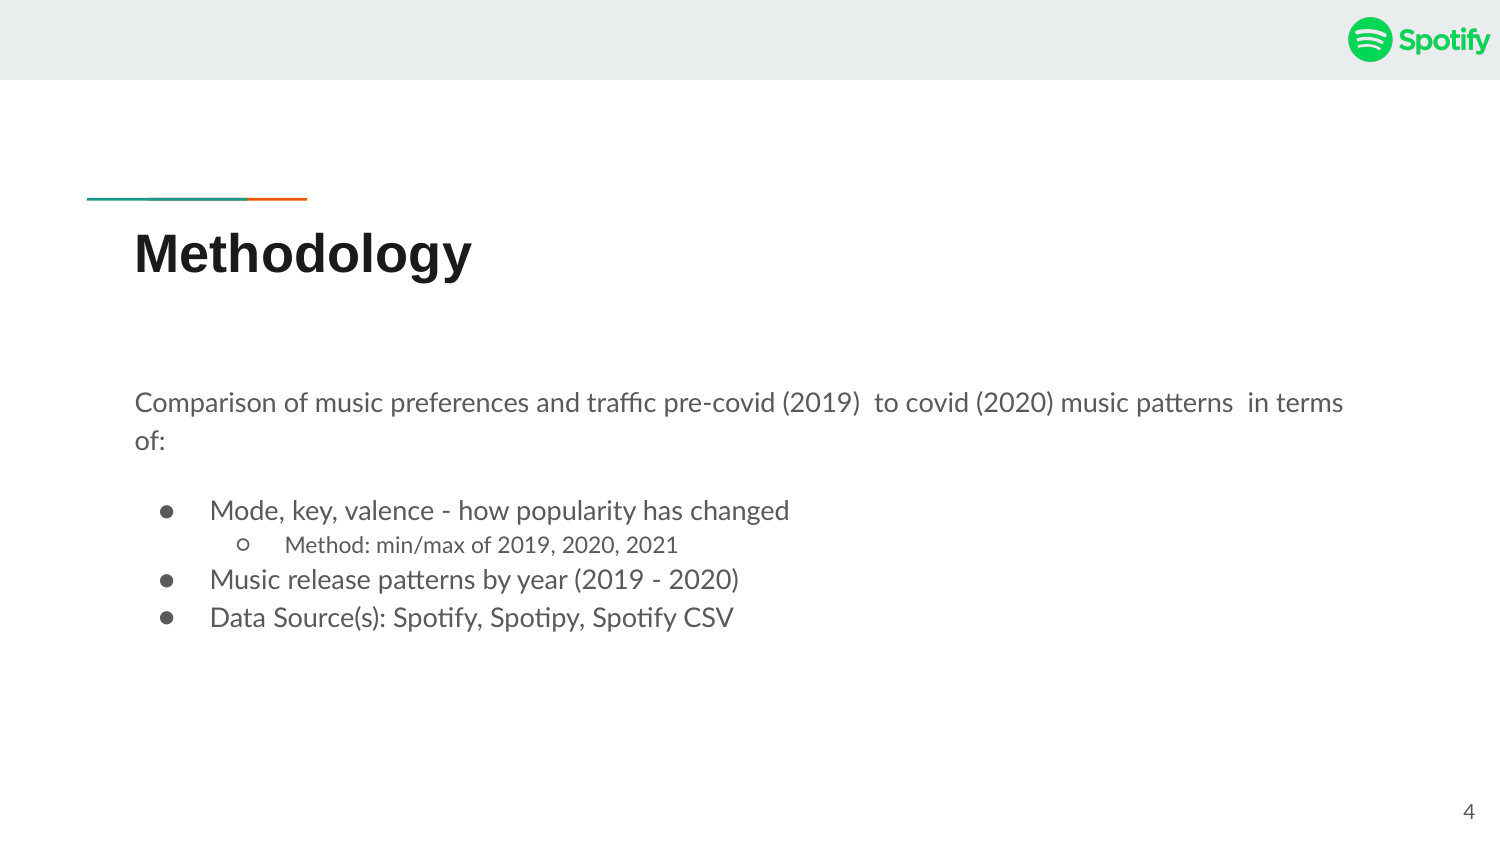

# Methodology
Comparison of music preferences and traffic pre-covid (2019)  to covid (2020) music patterns  in terms of:
Mode, key, valence - how popularity has changed
Method: min/max of 2019, 2020, 2021
Music release patterns by year (2019 - 2020)
Data Source(s): Spotify, Spotipy, Spotify CSV
4